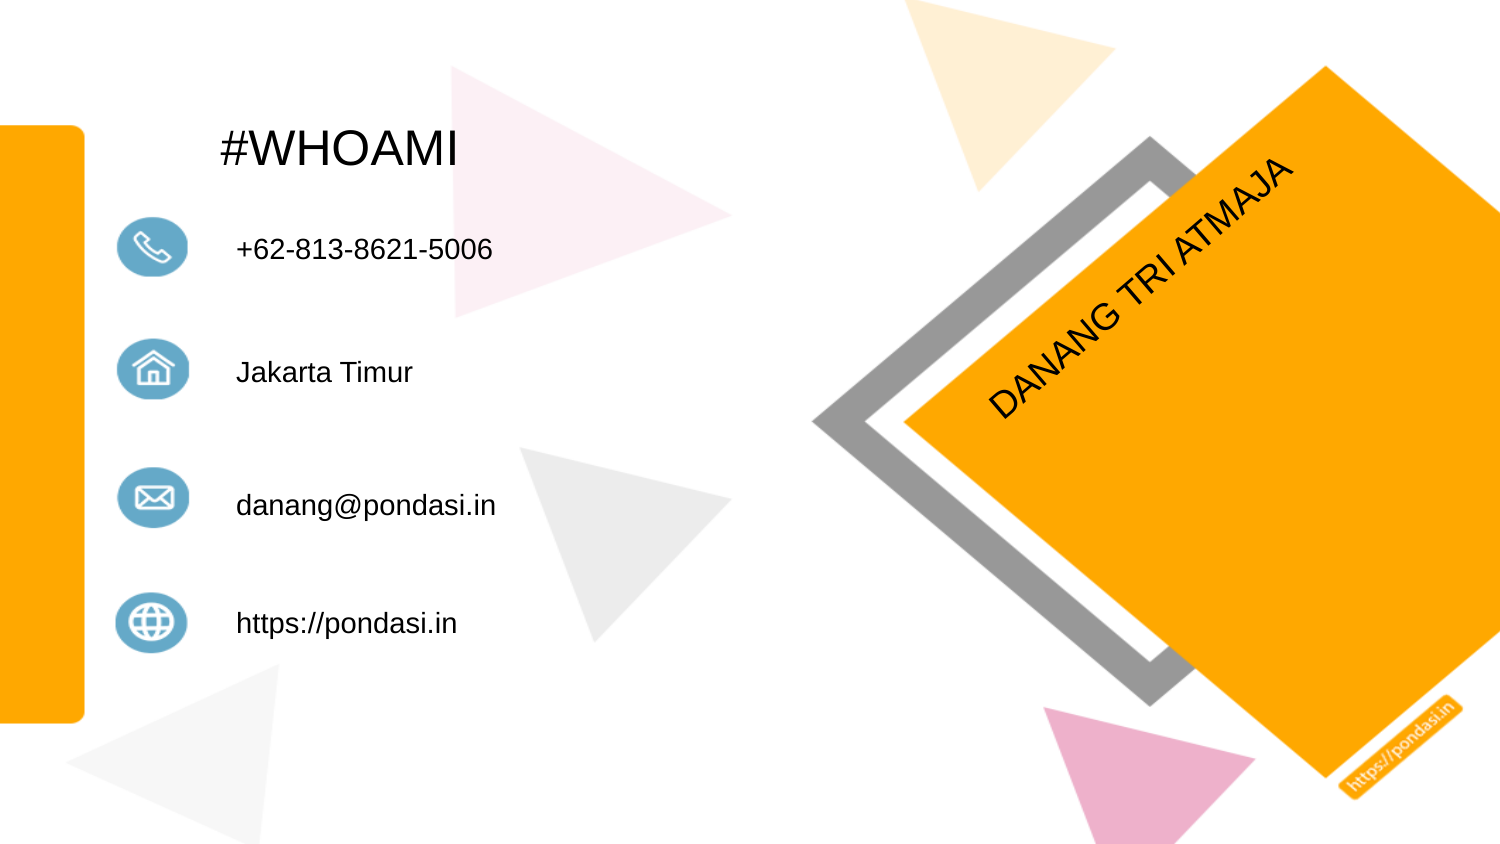

#WHOAMI
DANANG TRI ATMAJA
+62-813-8621-5006
Jakarta Timur

danang@pondasi.in
https://pondasi.in